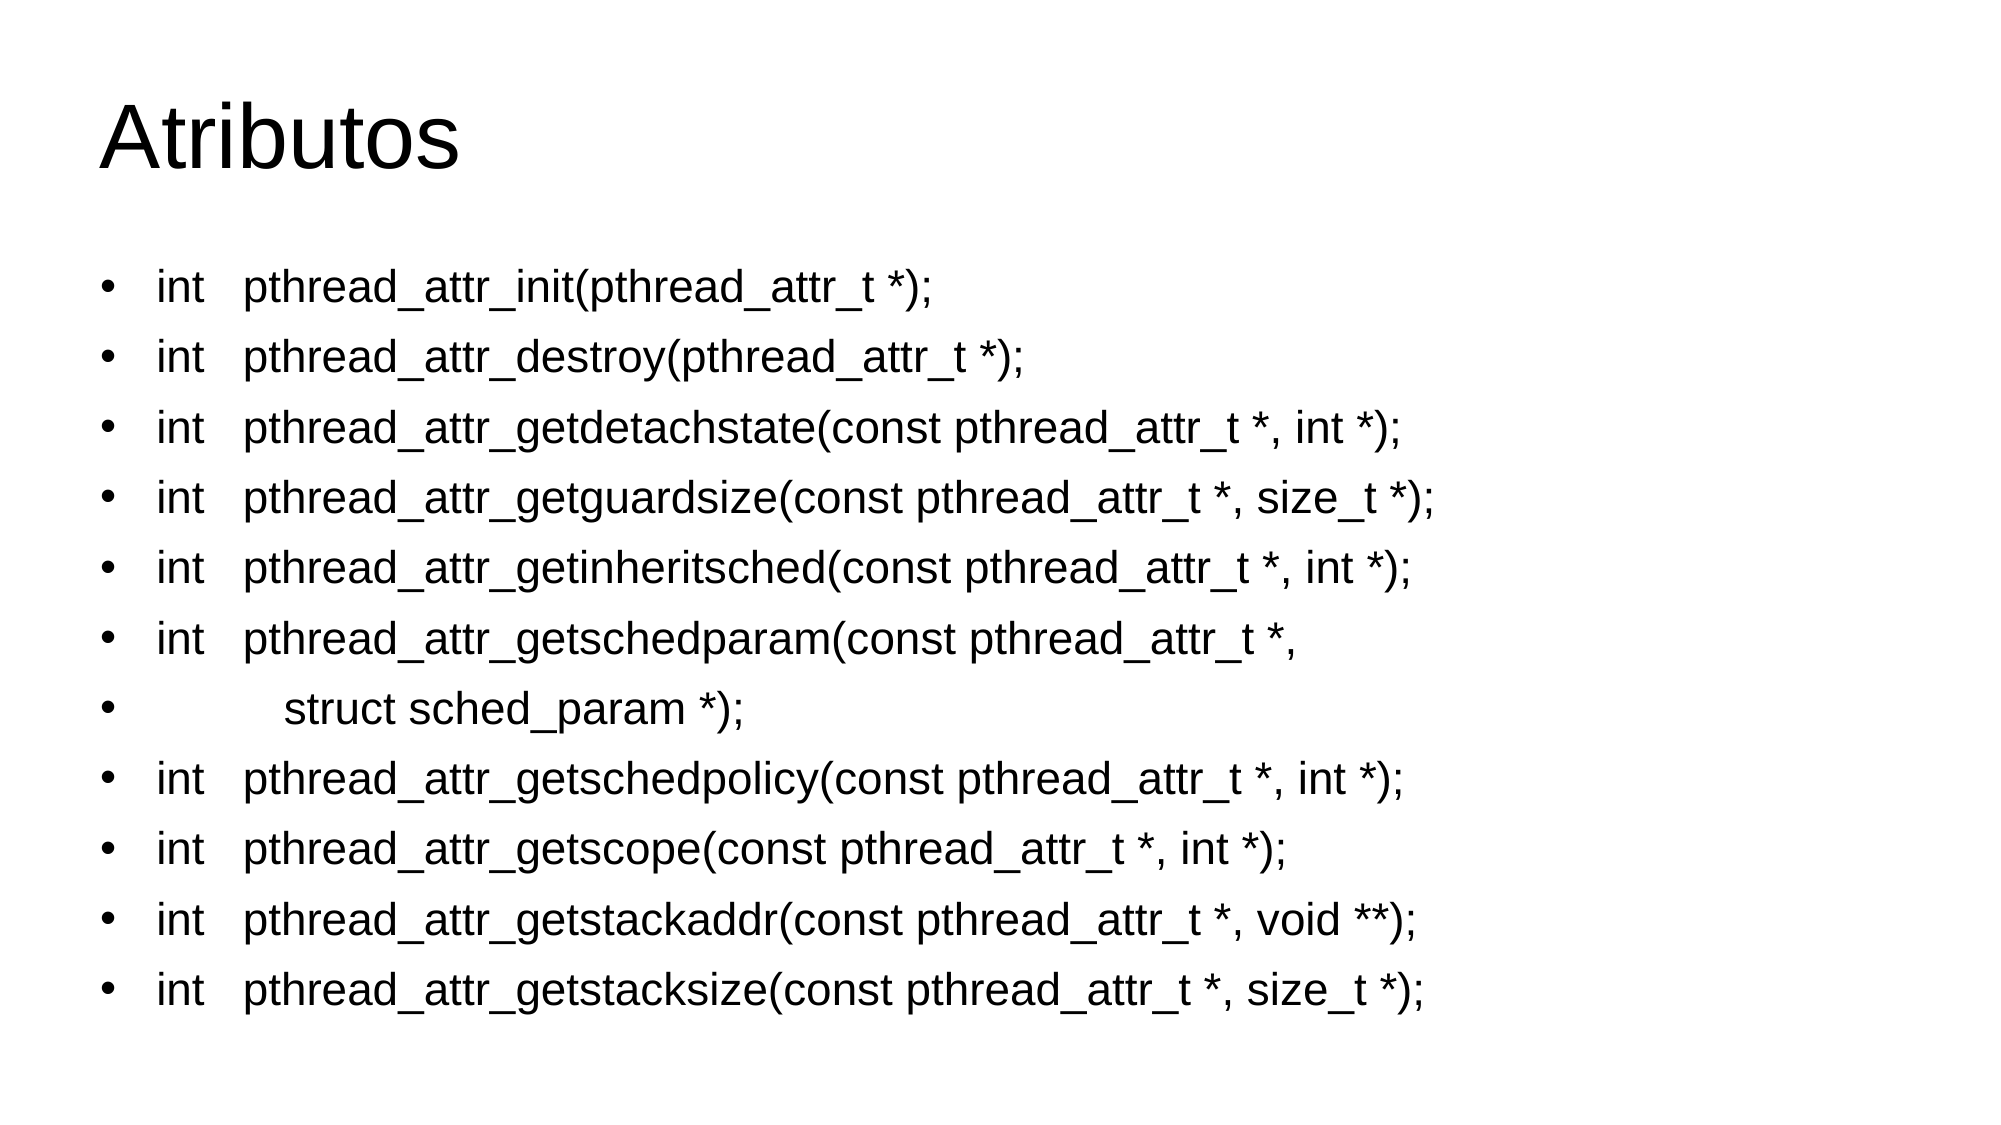

Atributos
int   pthread_attr_init(pthread_attr_t *);
int   pthread_attr_destroy(pthread_attr_t *);
int   pthread_attr_getdetachstate(const pthread_attr_t *, int *);
int   pthread_attr_getguardsize(const pthread_attr_t *, size_t *);
int   pthread_attr_getinheritsched(const pthread_attr_t *, int *);
int   pthread_attr_getschedparam(const pthread_attr_t *,
          struct sched_param *);
int   pthread_attr_getschedpolicy(const pthread_attr_t *, int *);
int   pthread_attr_getscope(const pthread_attr_t *, int *);
int   pthread_attr_getstackaddr(const pthread_attr_t *, void **);
int   pthread_attr_getstacksize(const pthread_attr_t *, size_t *);